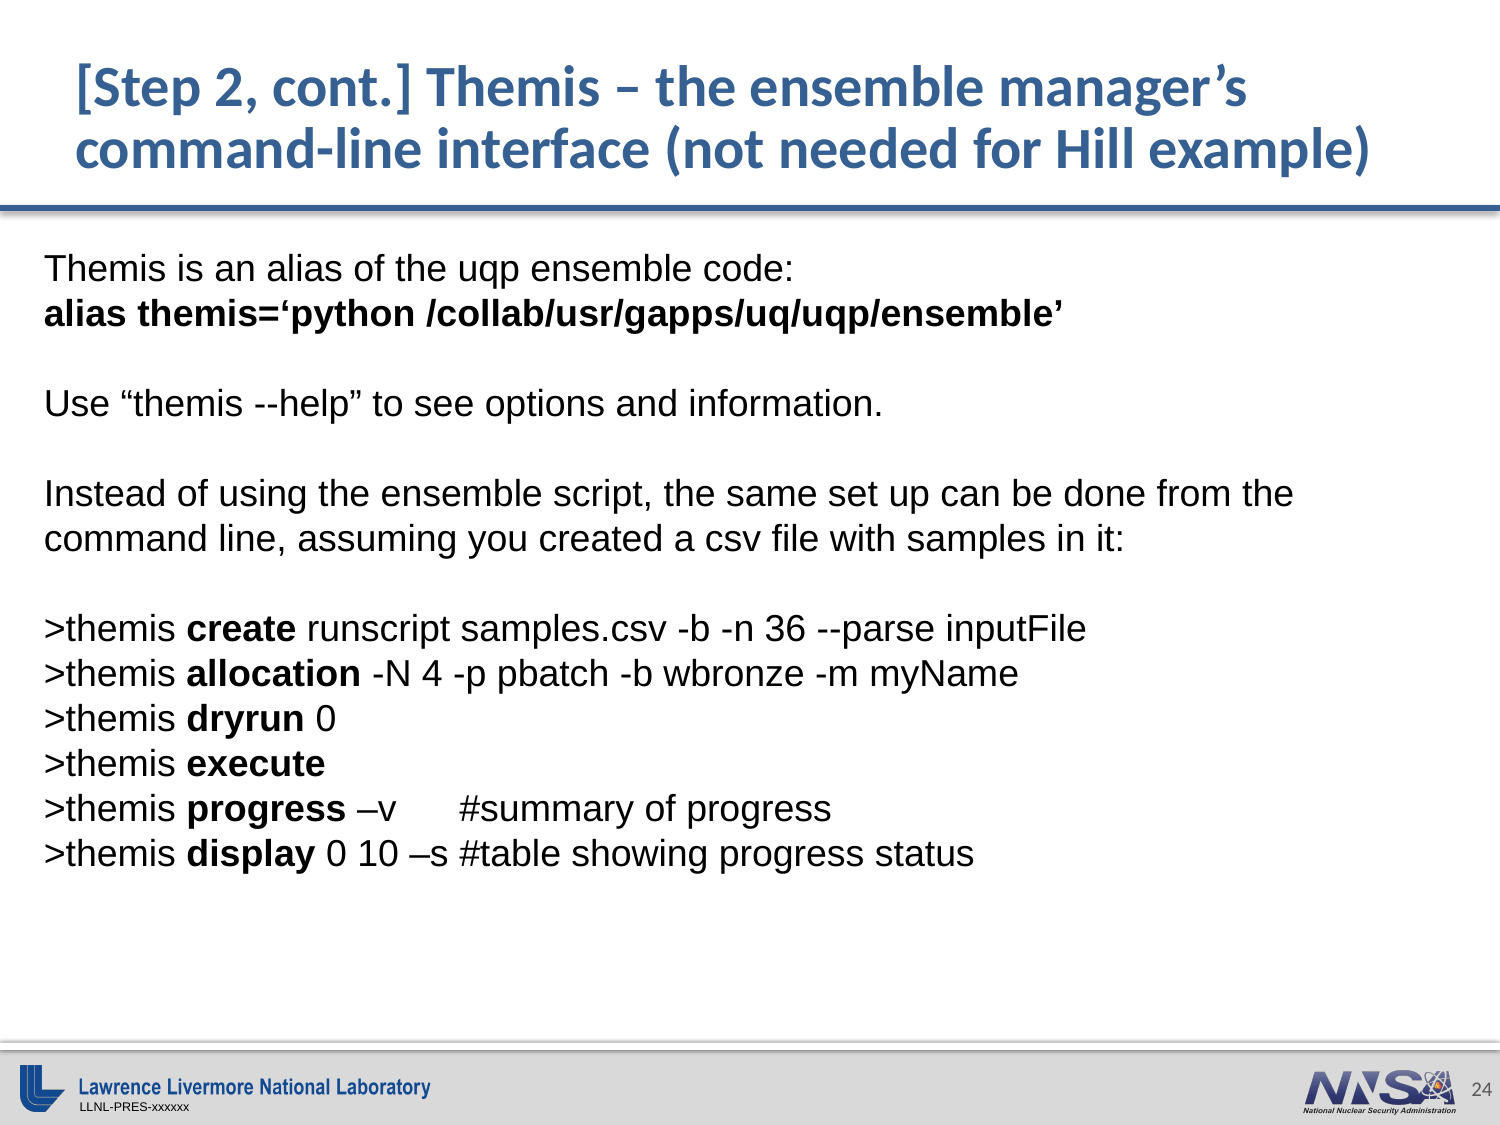

# [Step 2, cont.] Themis – the ensemble manager’s command-line interface (not needed for Hill example)
Themis is an alias of the uqp ensemble code:
alias themis=‘python /collab/usr/gapps/uq/uqp/ensemble’

Use “themis --help” to see options and information.

Instead of using the ensemble script, the same set up can be done from the
command line, assuming you created a csv file with samples in it:

>themis create runscript samples.csv -b -n 36 --parse inputFile
>themis allocation -N 4 -p pbatch -b wbronze -m myName
>themis dryrun 0
>themis execute
>themis progress –v      #summary of progress
>themis display 0 10 –s #table showing progress status